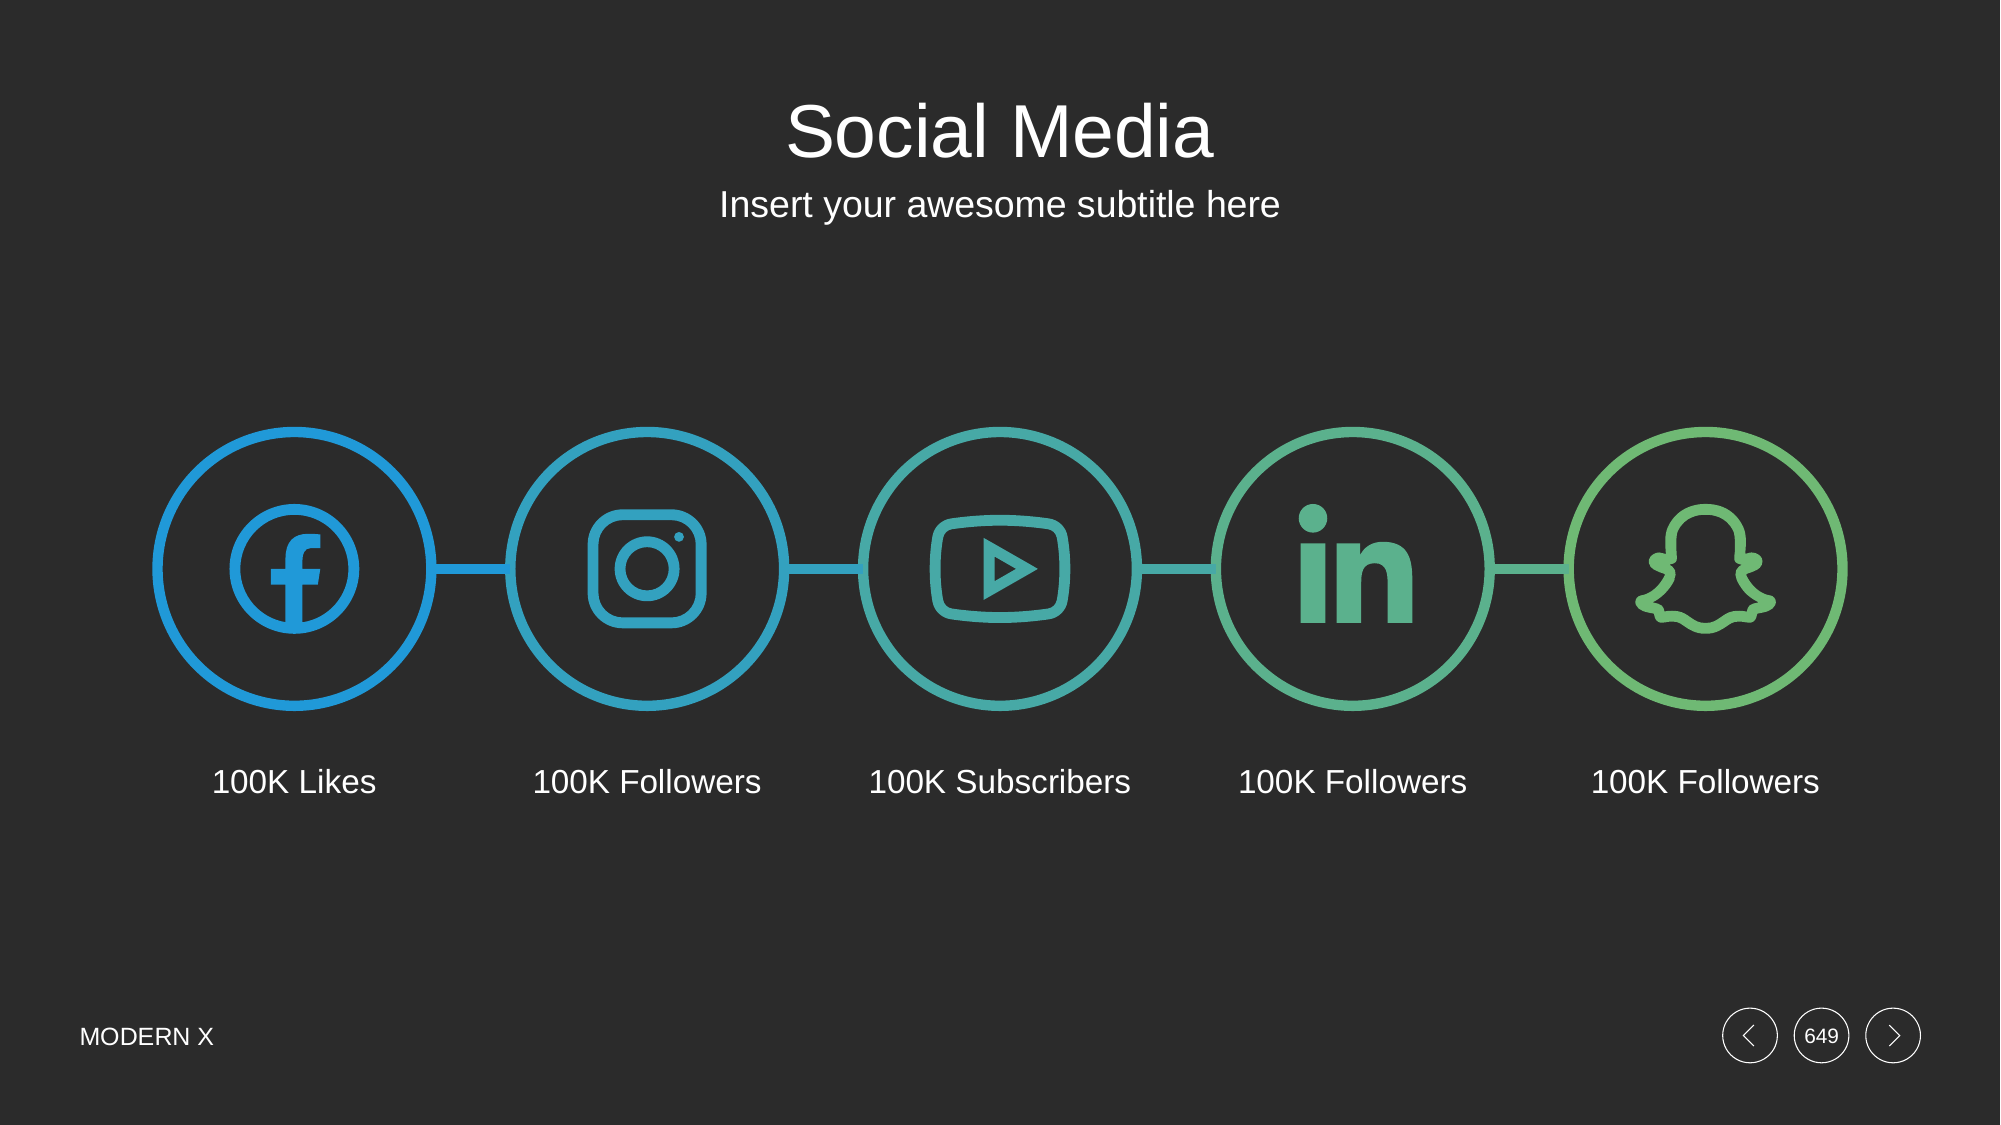

# Social Media
Insert your awesome subtitle here

100K Likes
100K Followers
100K Subscribers
100K Followers
100K Followers